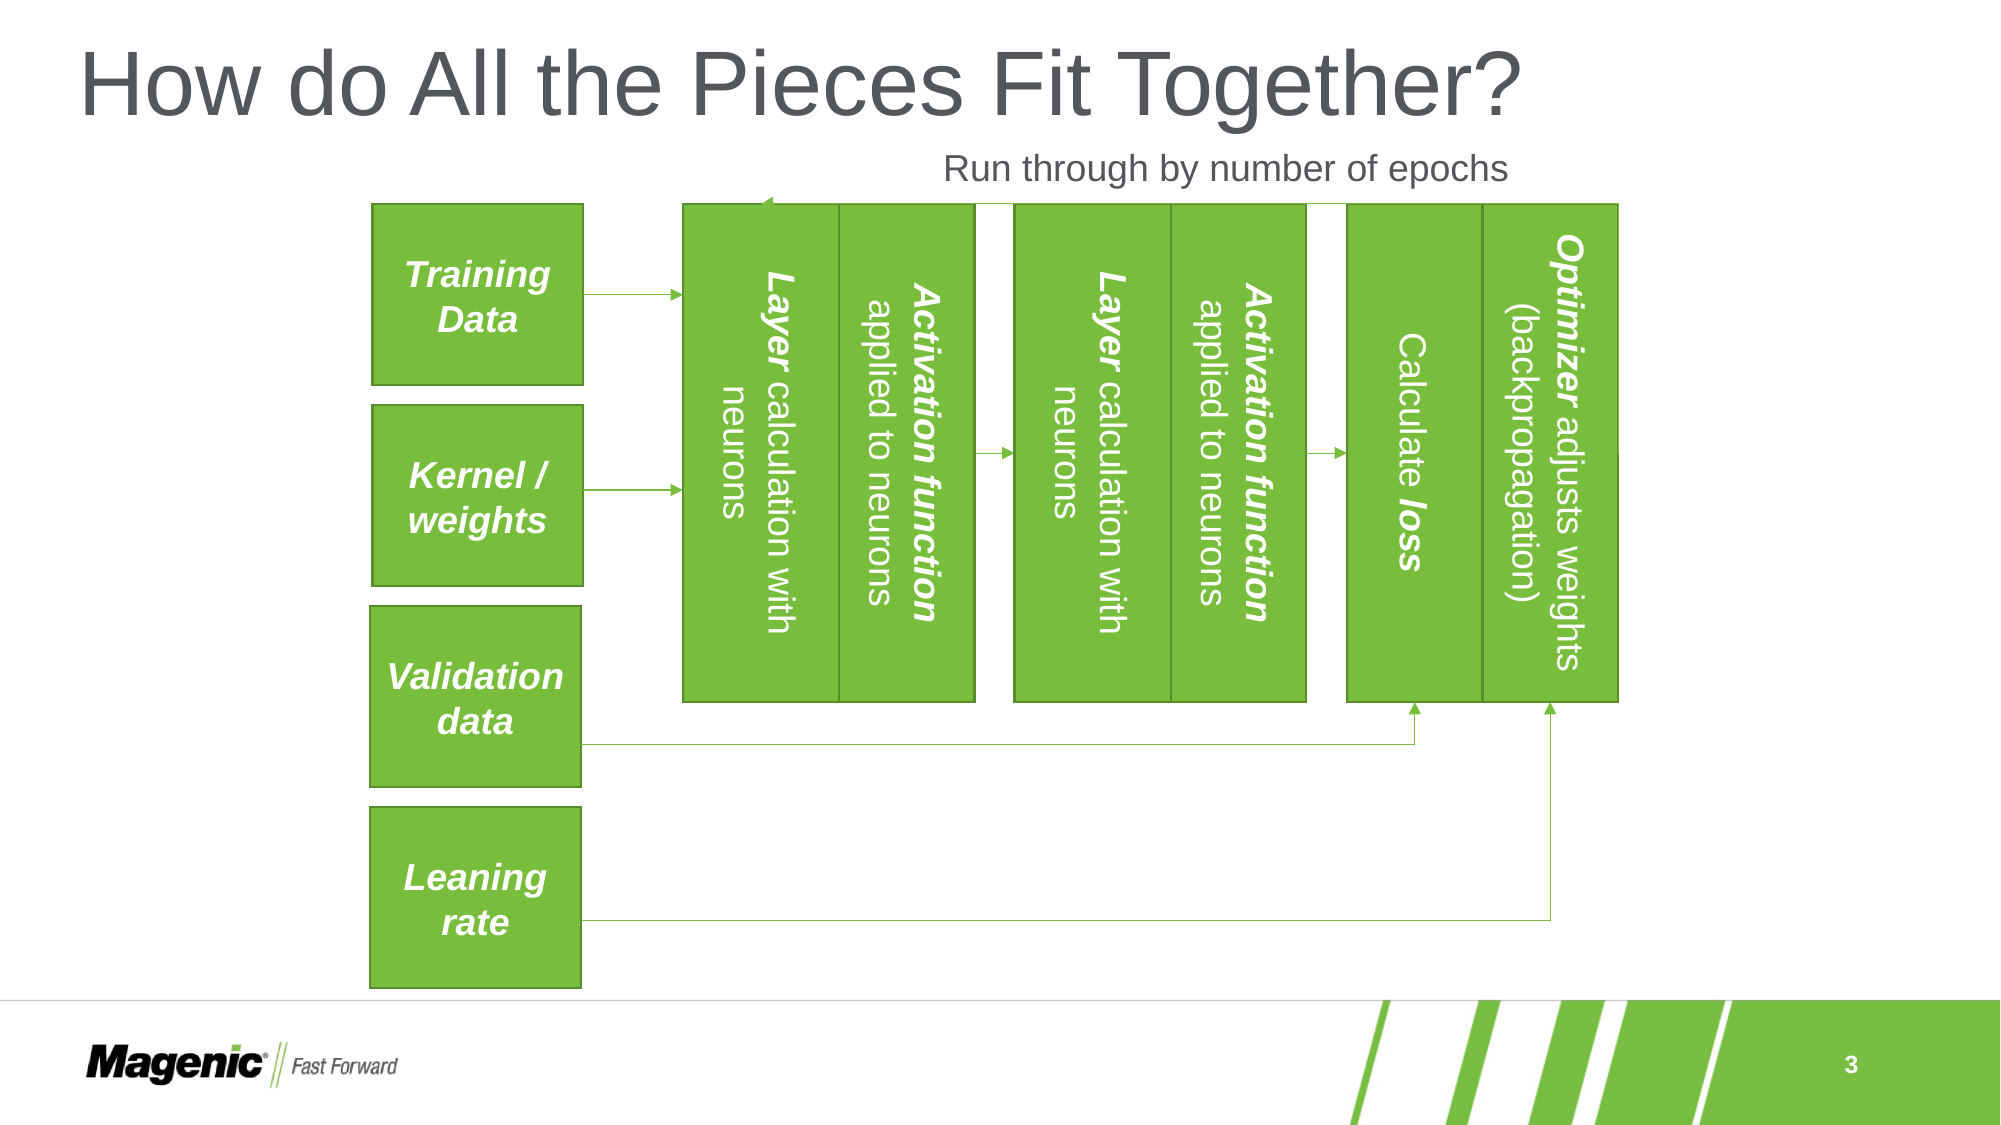

# How do All the Pieces Fit Together?
Run through by number of epochs
Training Data
Layer calculation with neurons
Activation function applied to neurons
Layer calculation with neurons
Activation function applied to neurons
Calculate loss
Optimizer adjusts weights (backpropagation)
Kernel / weights
Validation data
Leaning rate